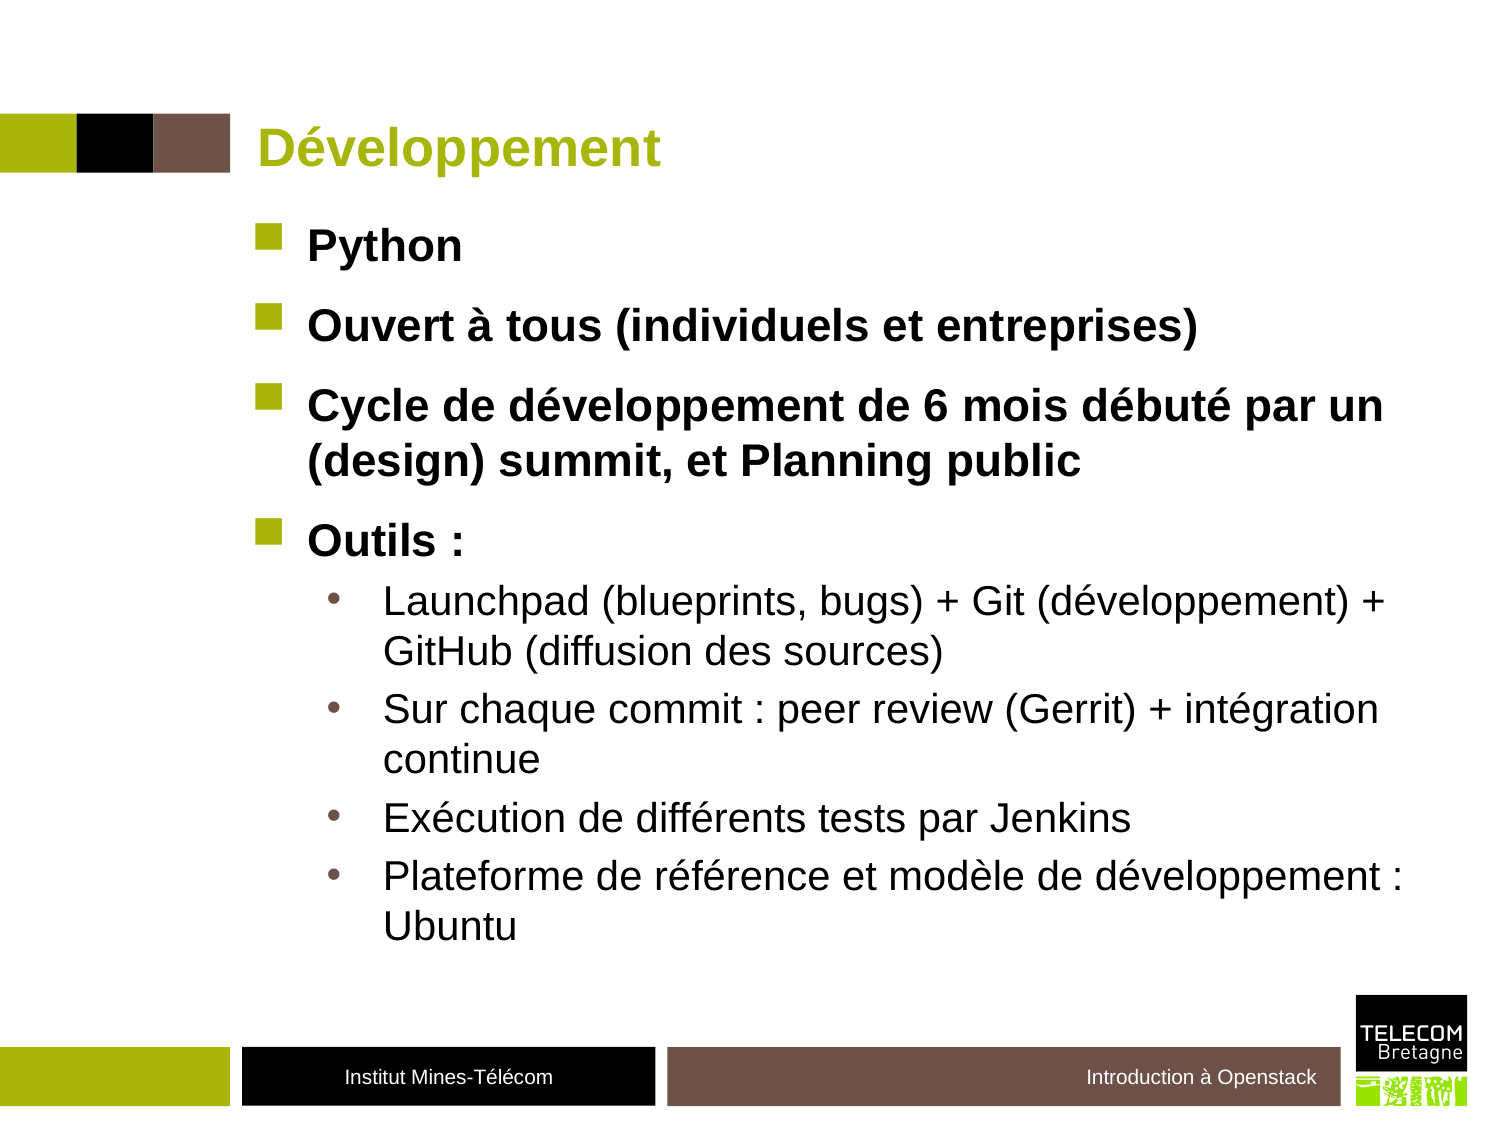

# Développement
Python
Ouvert à tous (individuels et entreprises)
Cycle de développement de 6 mois débuté par un (design) summit, et Planning public
Outils :
Launchpad (blueprints, bugs) + Git (développement) + GitHub (diffusion des sources)
Sur chaque commit : peer review (Gerrit) + intégration continue
Exécution de différents tests par Jenkins
Plateforme de référence et modèle de développement : Ubuntu
Introduction à Openstack